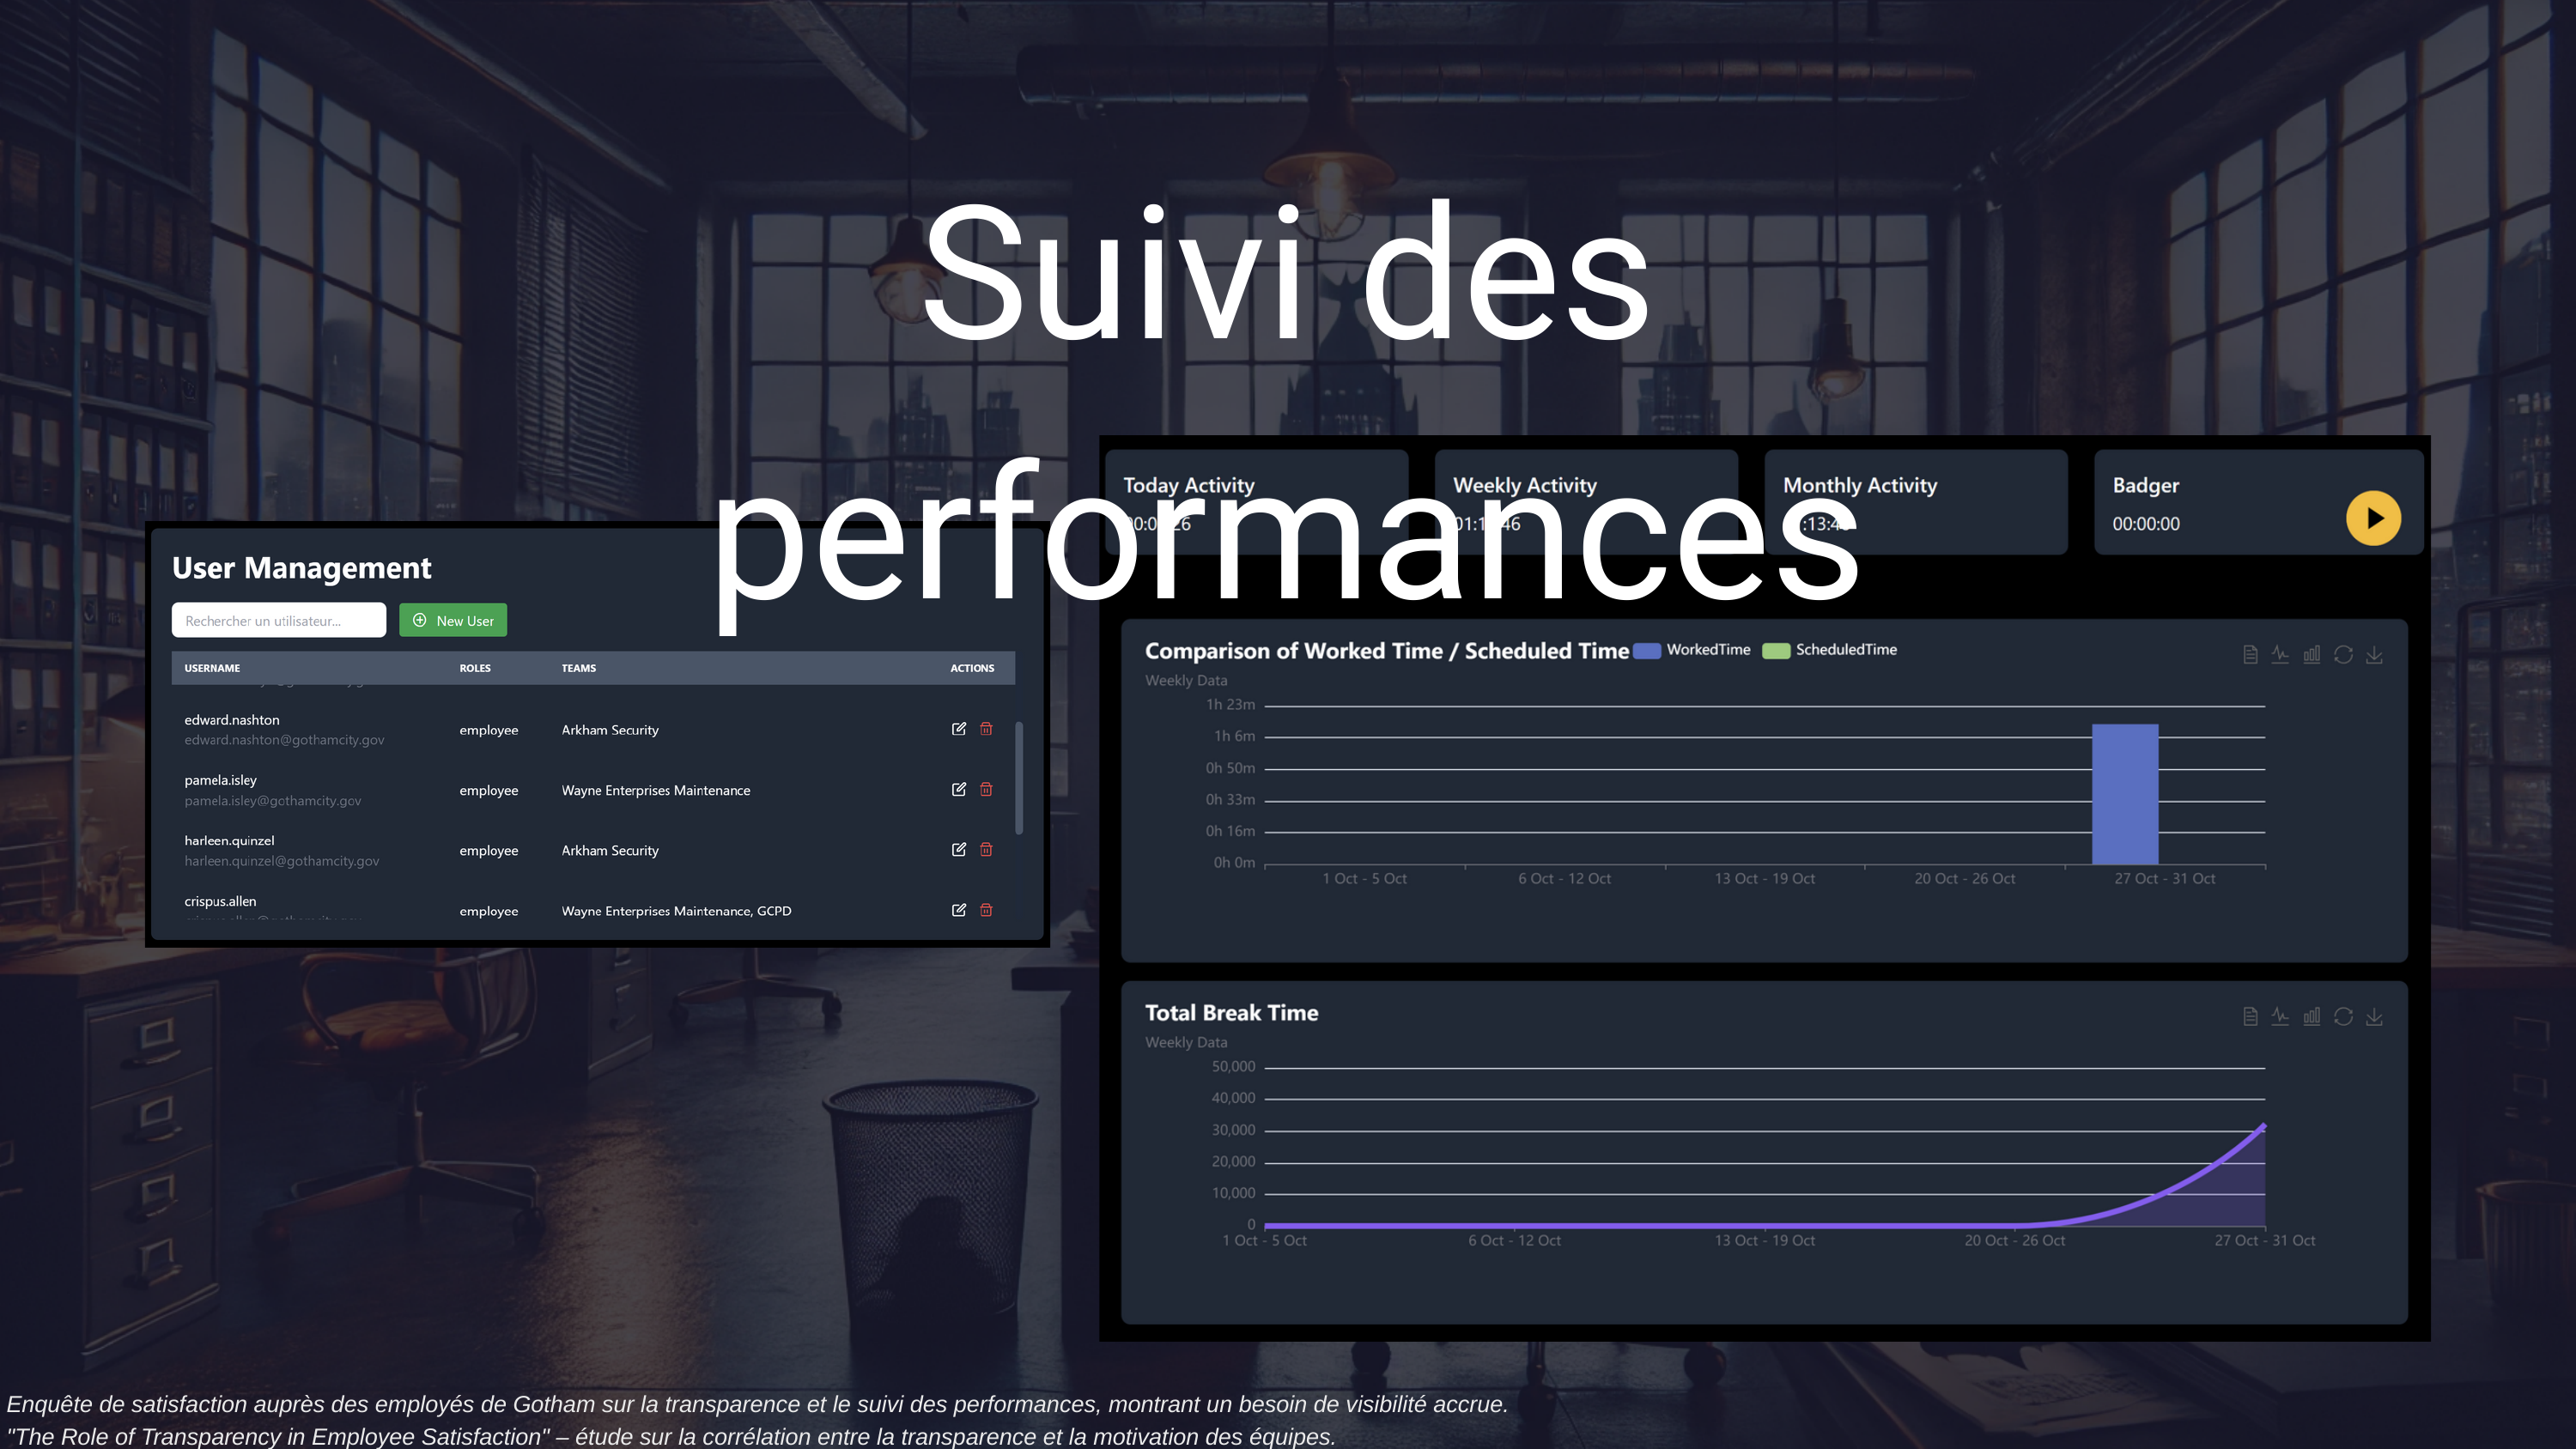

Suivi des performances

 Enquête de satisfaction auprès des employés de Gotham sur la transparence et le suivi des performances, montrant un besoin de visibilité accrue.
 "The Role of Transparency in Employee Satisfaction" – étude sur la corrélation entre la transparence et la motivation des équipes.